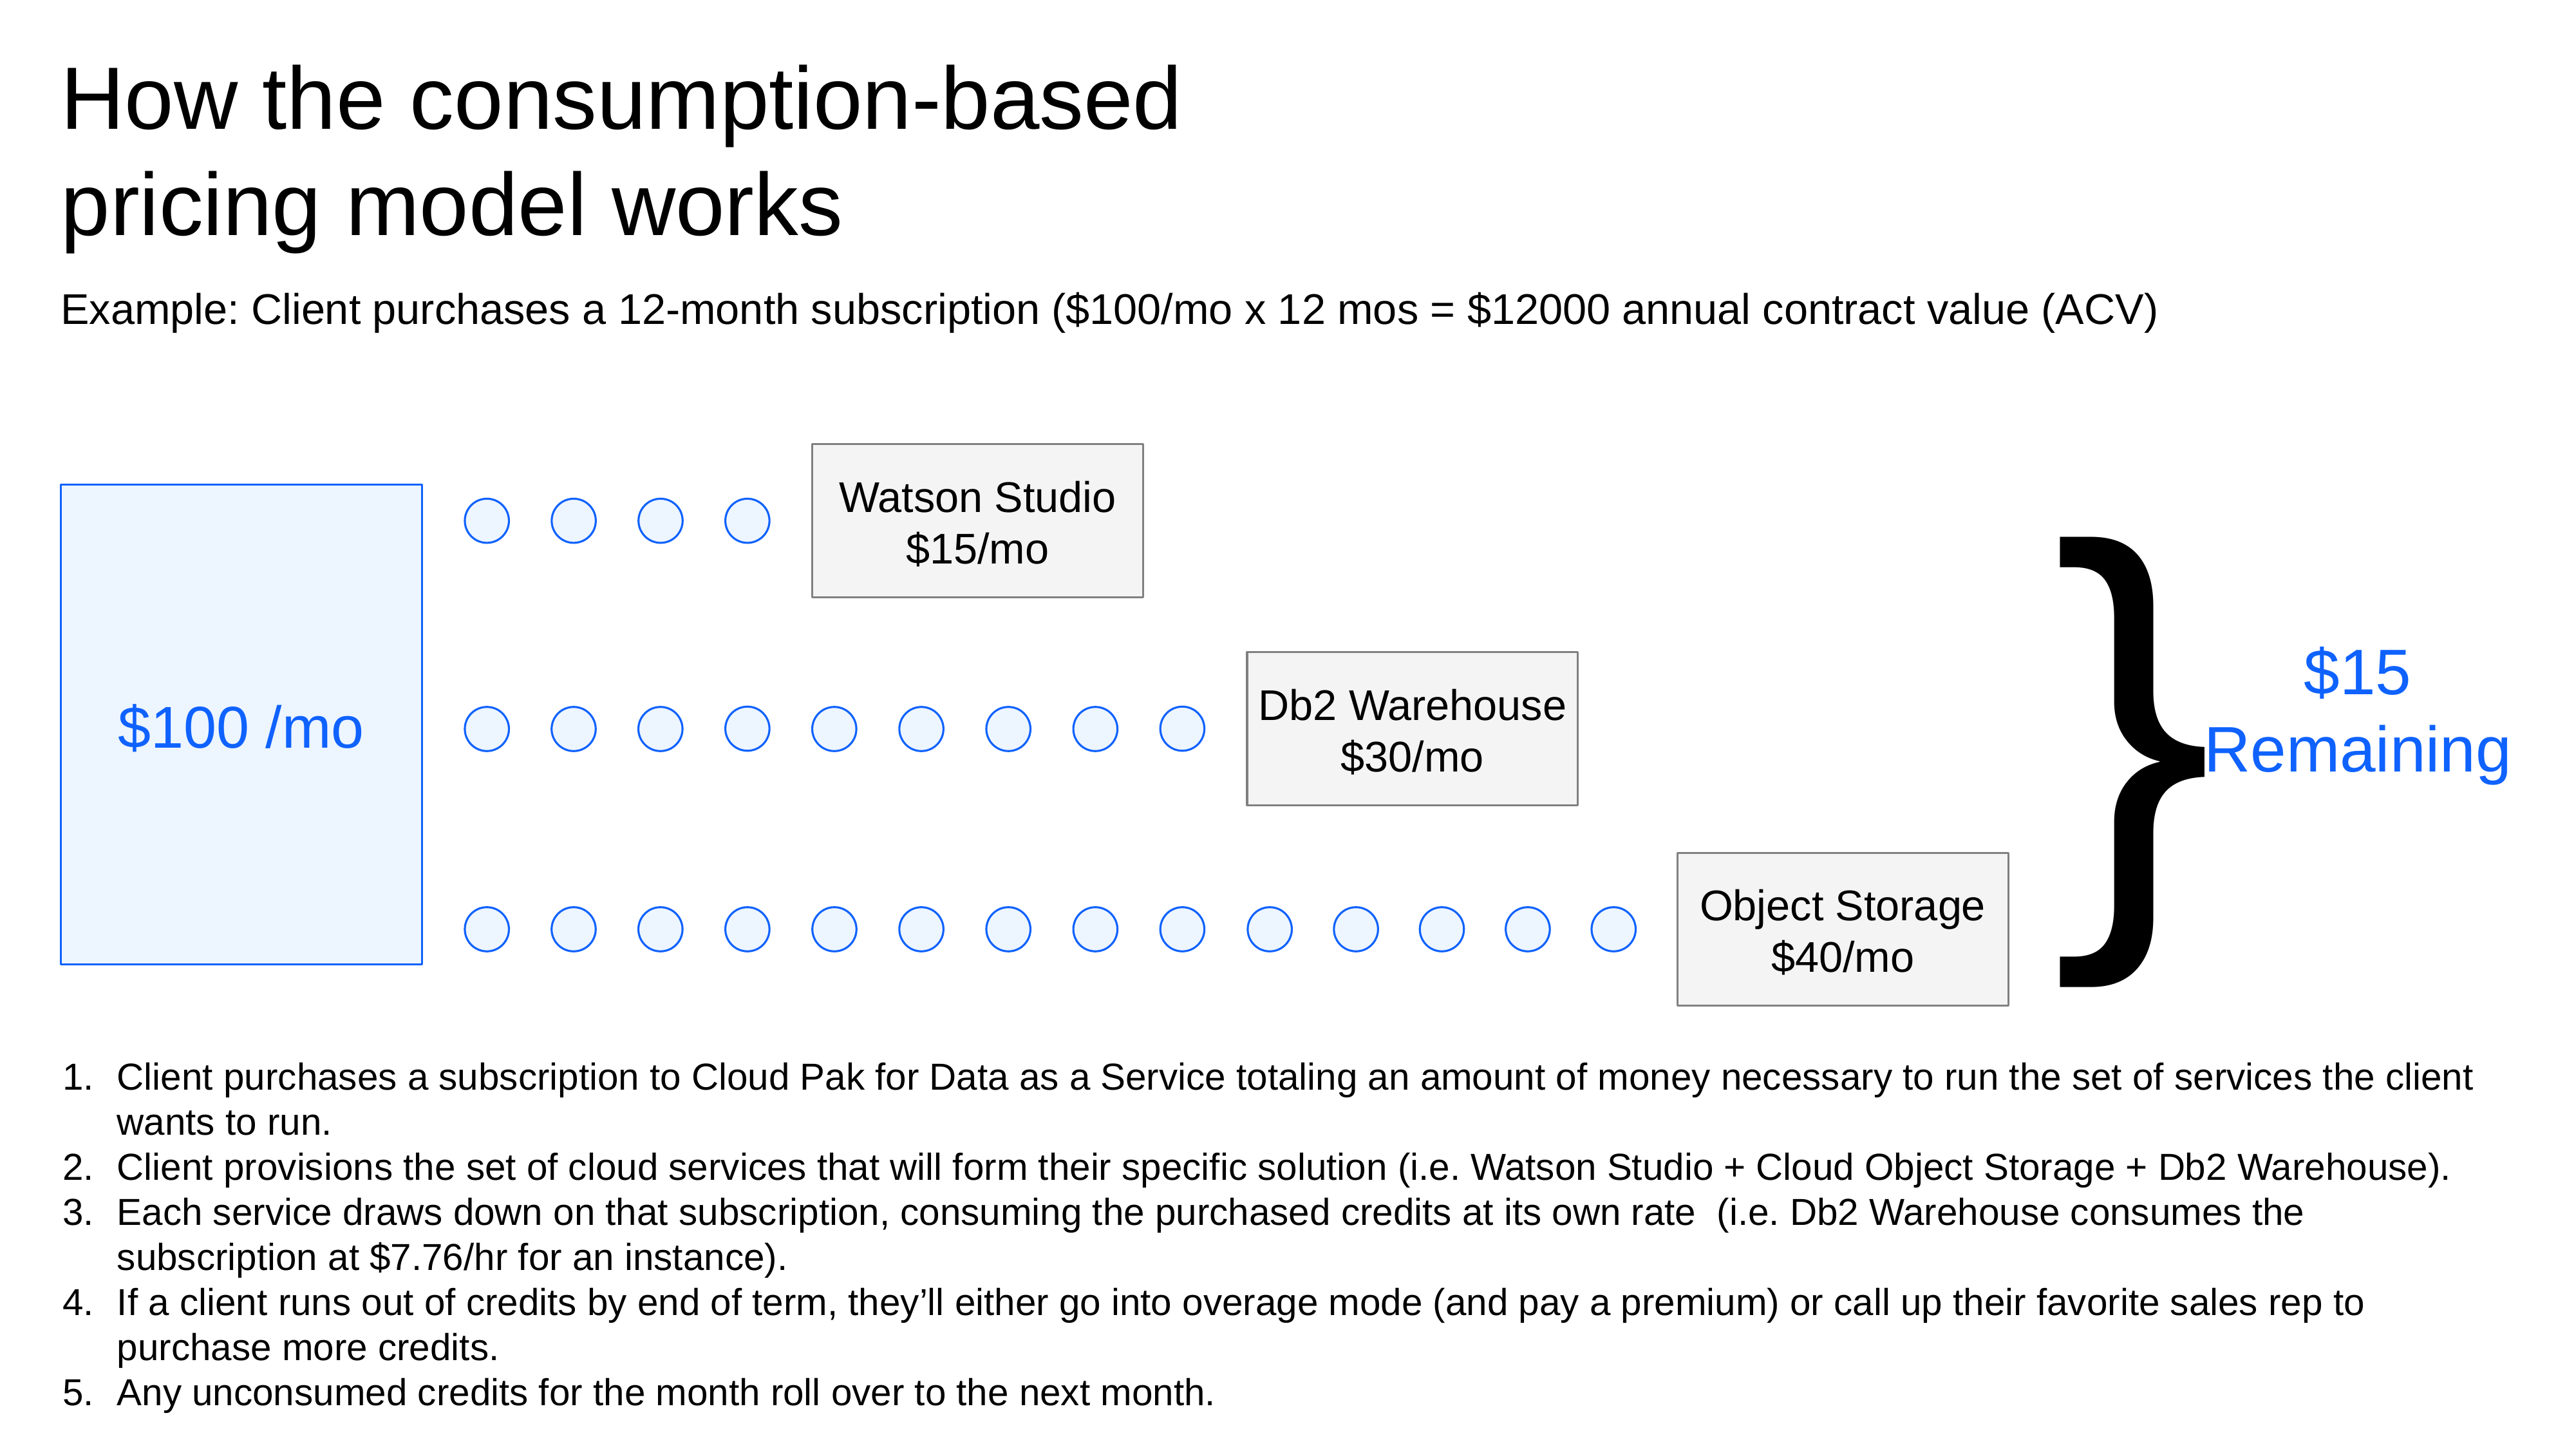

# How the consumption-based pricing model works
Example: Client purchases a 12-month subscription ($100/mo x 12 mos = $12000 annual contract value (ACV)
}
Watson Studio
$15/mo
$100 /mo

$15 Remaining
Db2 Warehouse
$30/mo

Object Storage
$40/mo

Client purchases a subscription to Cloud Pak for Data as a Service totaling an amount of money necessary to run the set of services the client wants to run.
Client provisions the set of cloud services that will form their specific solution (i.e. Watson Studio + Cloud Object Storage + Db2 Warehouse).
Each service draws down on that subscription, consuming the purchased credits at its own rate  (i.e. Db2 Warehouse consumes the subscription at $7.76/hr for an instance).
If a client runs out of credits by end of term, they’ll either go into overage mode (and pay a premium) or call up their favorite sales rep to purchase more credits.
Any unconsumed credits for the month roll over to the next month.